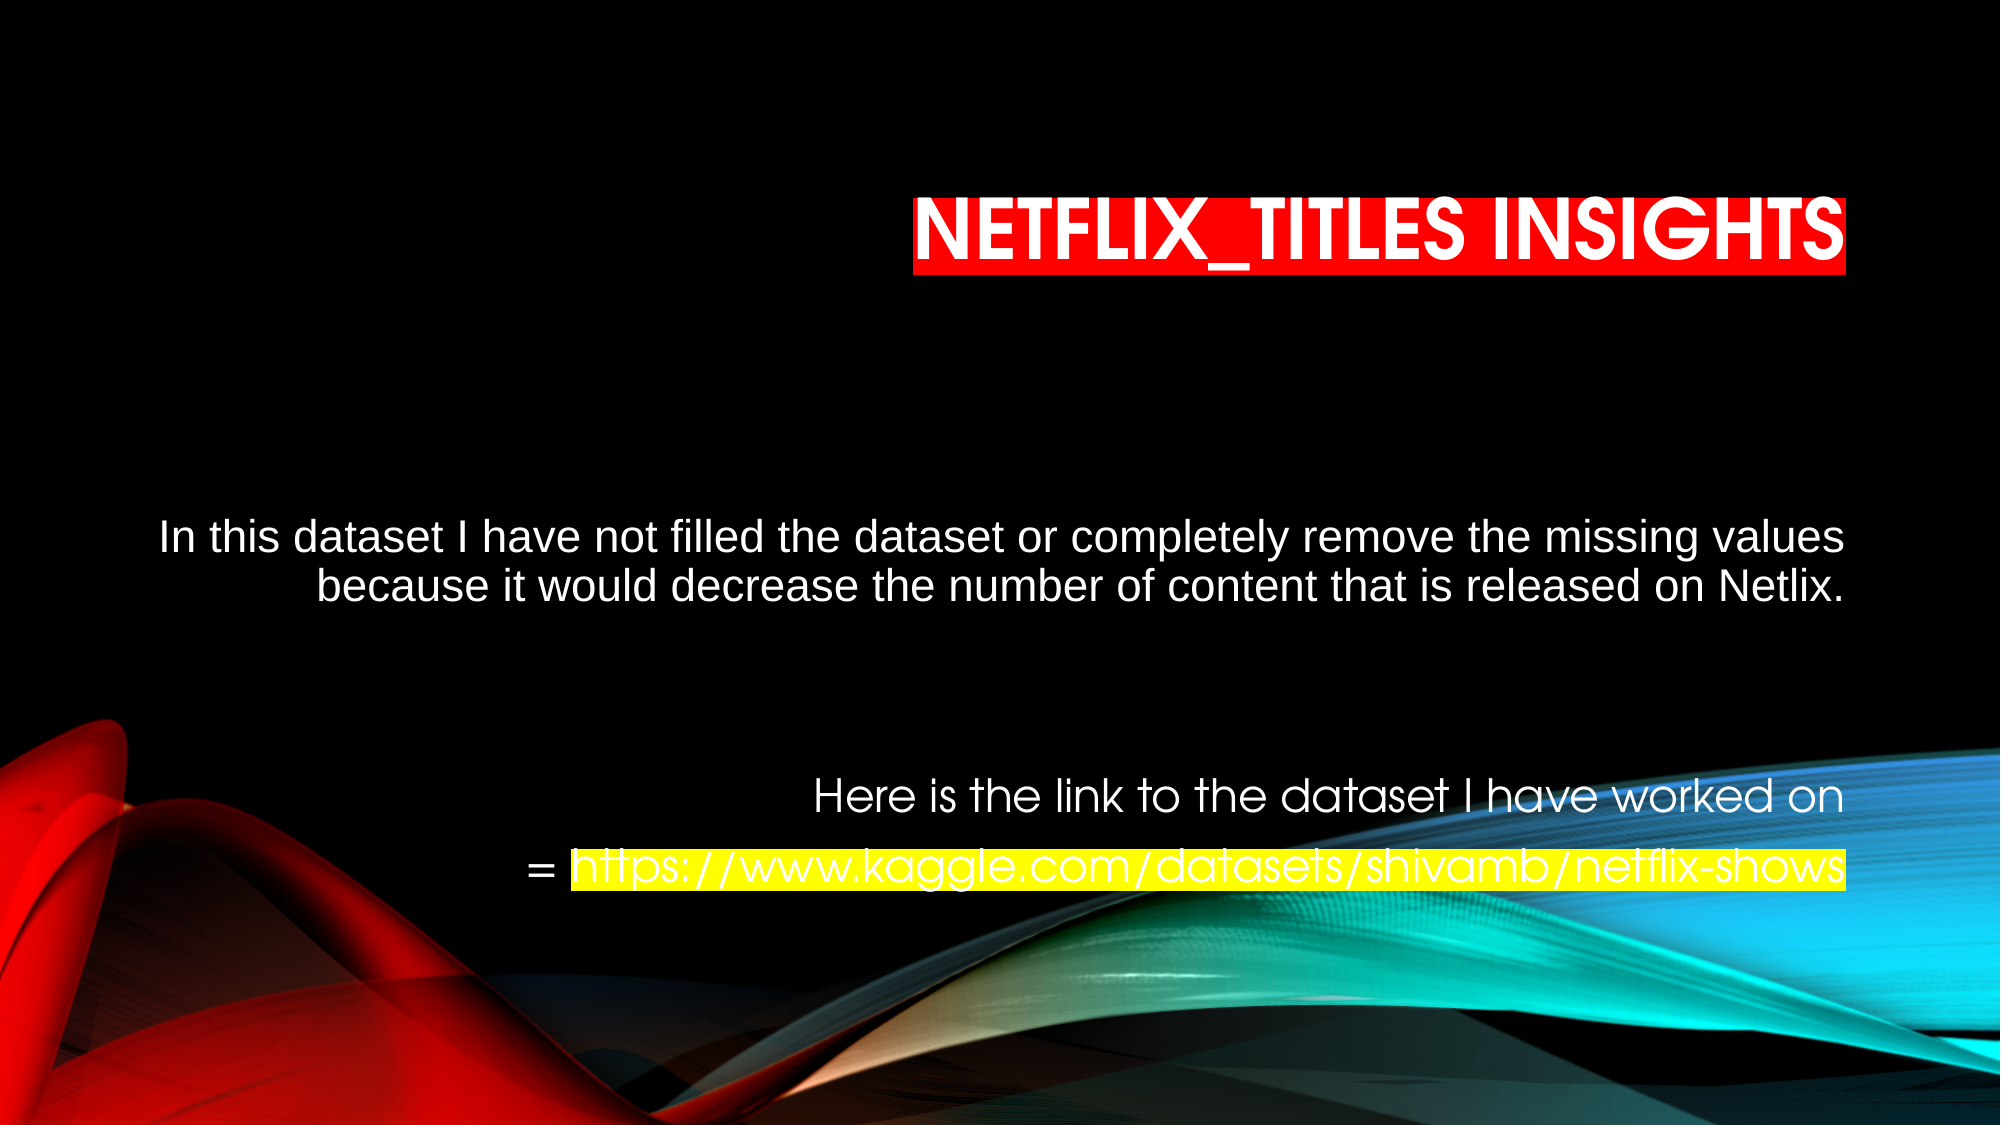

# Netflix_Titles Insights
In this dataset I have not filled the dataset or completely remove the missing values because it would decrease the number of content that is released on Netlix.

Here is the link to the dataset I have worked on
 = https://www.kaggle.com/datasets/shivamb/netflix-shows